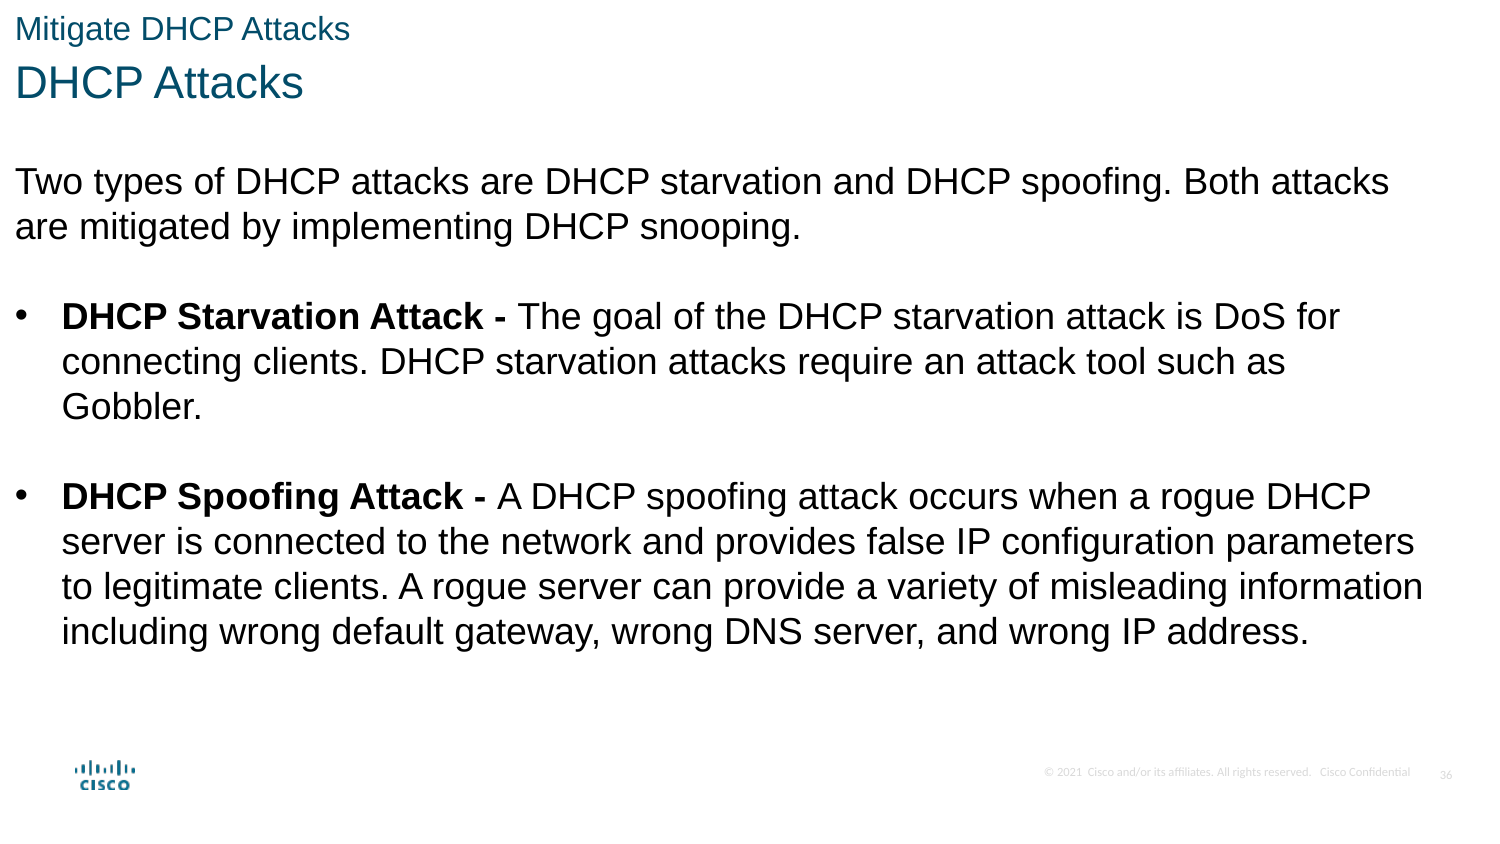

Mitigate DHCP Attacks
DHCP Attacks
Two types of DHCP attacks are DHCP starvation and DHCP spoofing. Both attacks are mitigated by implementing DHCP snooping.

DHCP Starvation Attack - The goal of the DHCP starvation attack is DoS for connecting clients. DHCP starvation attacks require an attack tool such as Gobbler.

DHCP Spoofing Attack - A DHCP spoofing attack occurs when a rogue DHCP server is connected to the network and provides false IP configuration parameters to legitimate clients. A rogue server can provide a variety of misleading information including wrong default gateway, wrong DNS server, and wrong IP address.
36